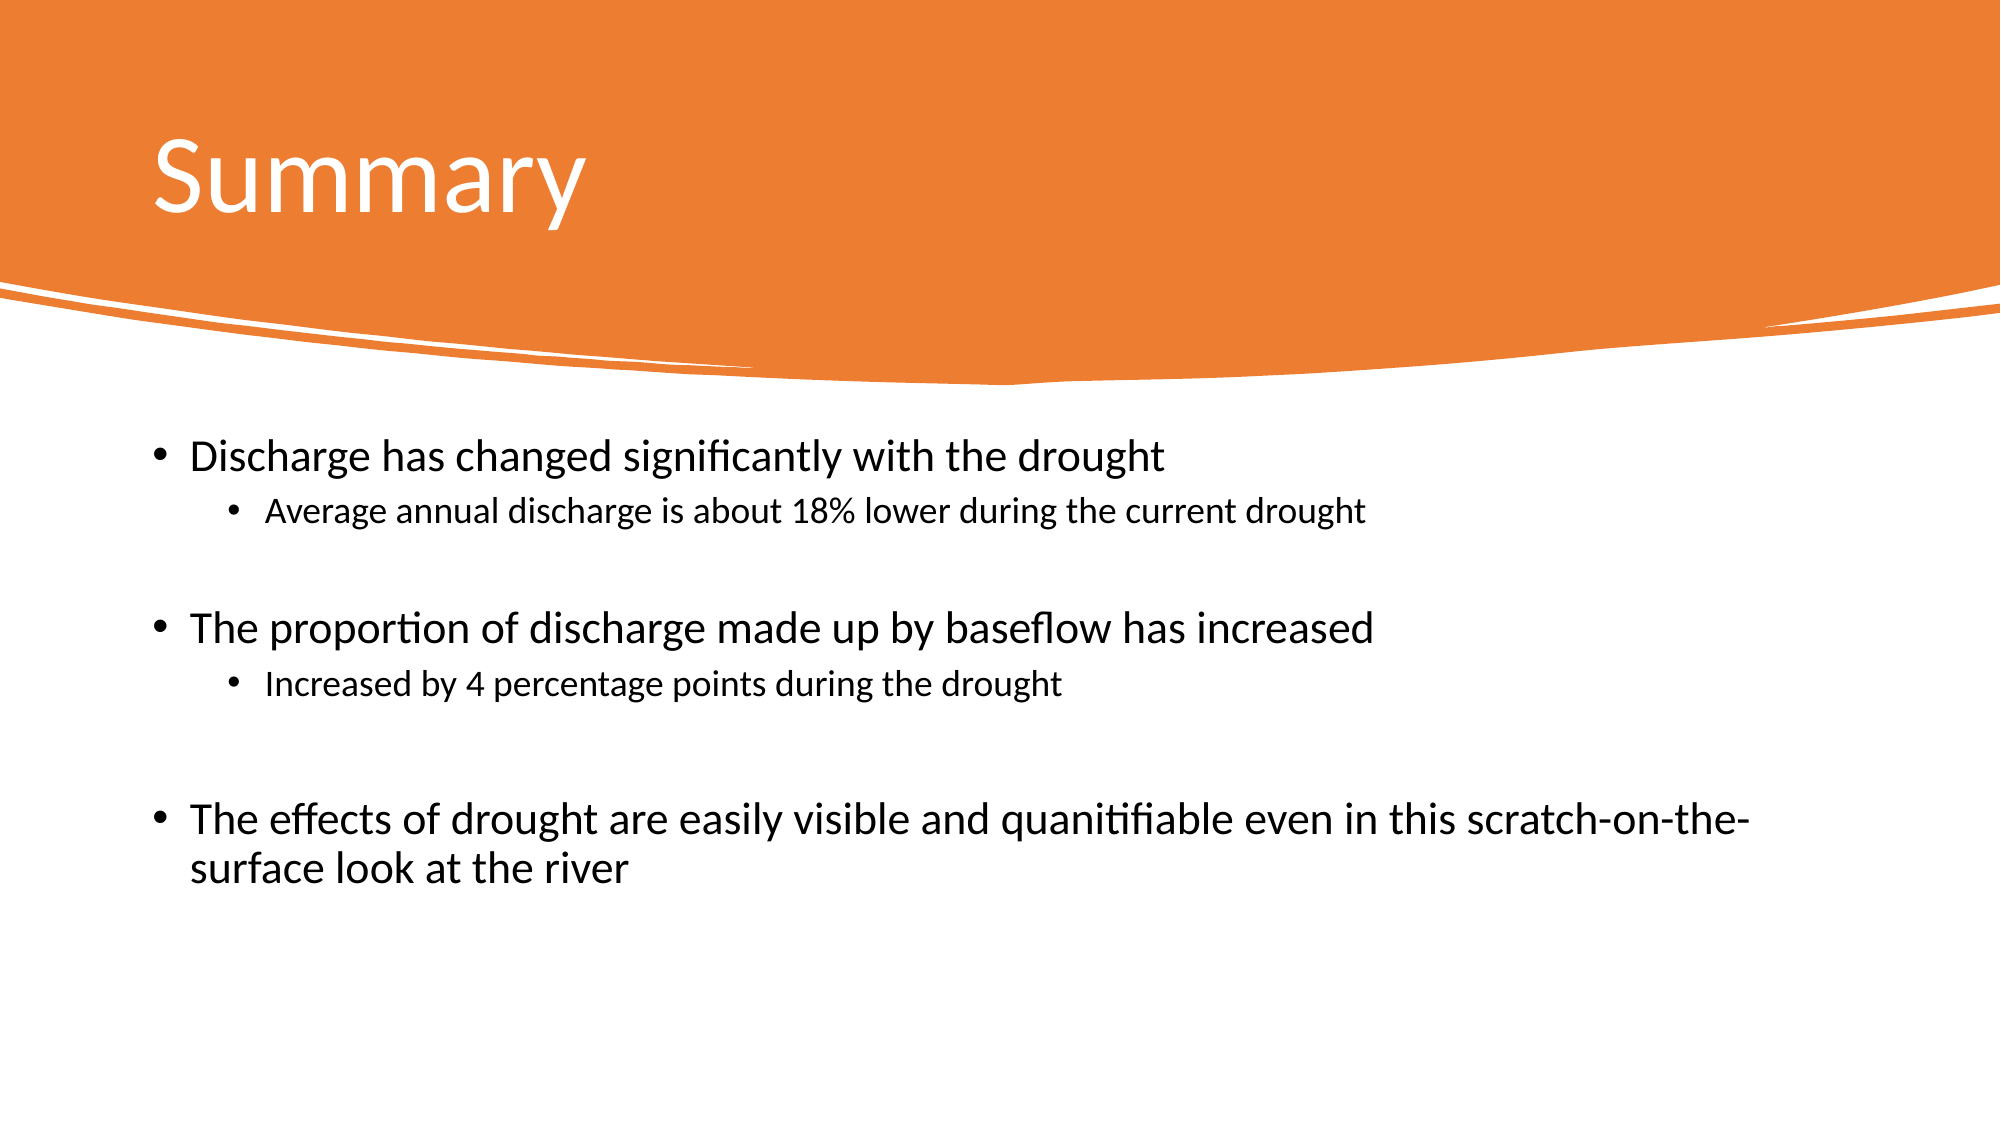

# Summary
Discharge has changed significantly with the drought
Average annual discharge is about 18% lower during the current drought

The proportion of discharge made up by baseflow has increased
Increased by 4 percentage points during the drought

The effects of drought are easily visible and quanitifiable even in this scratch-on-the-surface look at the river